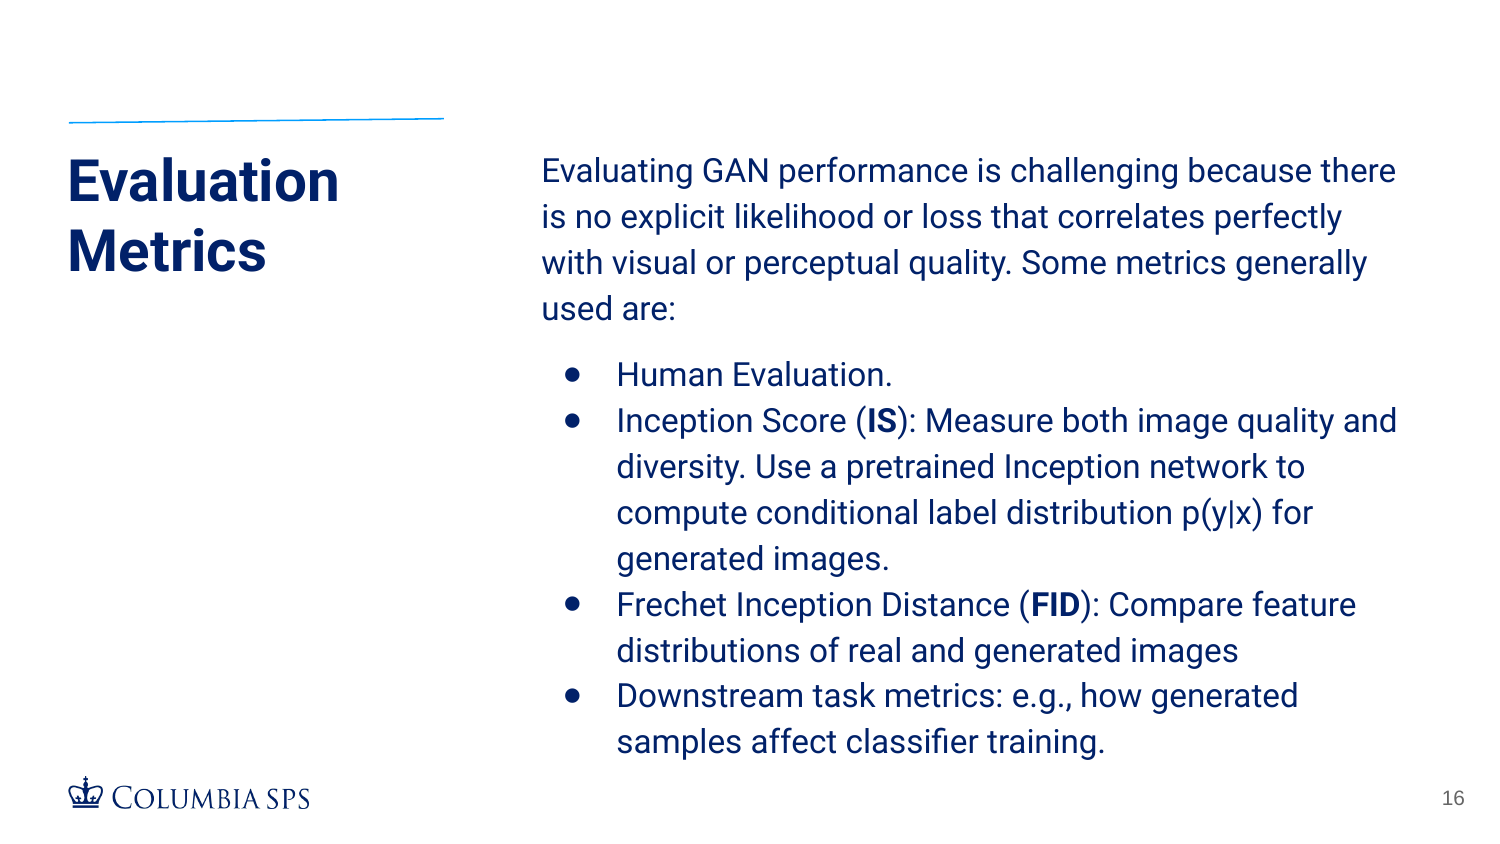

# Evaluation Metrics

Evaluating GAN performance is challenging because there is no explicit likelihood or loss that correlates perfectly with visual or perceptual quality. Some metrics generally used are:
Human Evaluation.
Inception Score (IS): Measure both image quality and diversity. Use a pretrained Inception network to compute conditional label distribution p(y|x) for generated images.
Frechet Inception Distance (FID): Compare feature distributions of real and generated images
Downstream task metrics: e.g., how generated samples affect classifier training.

16